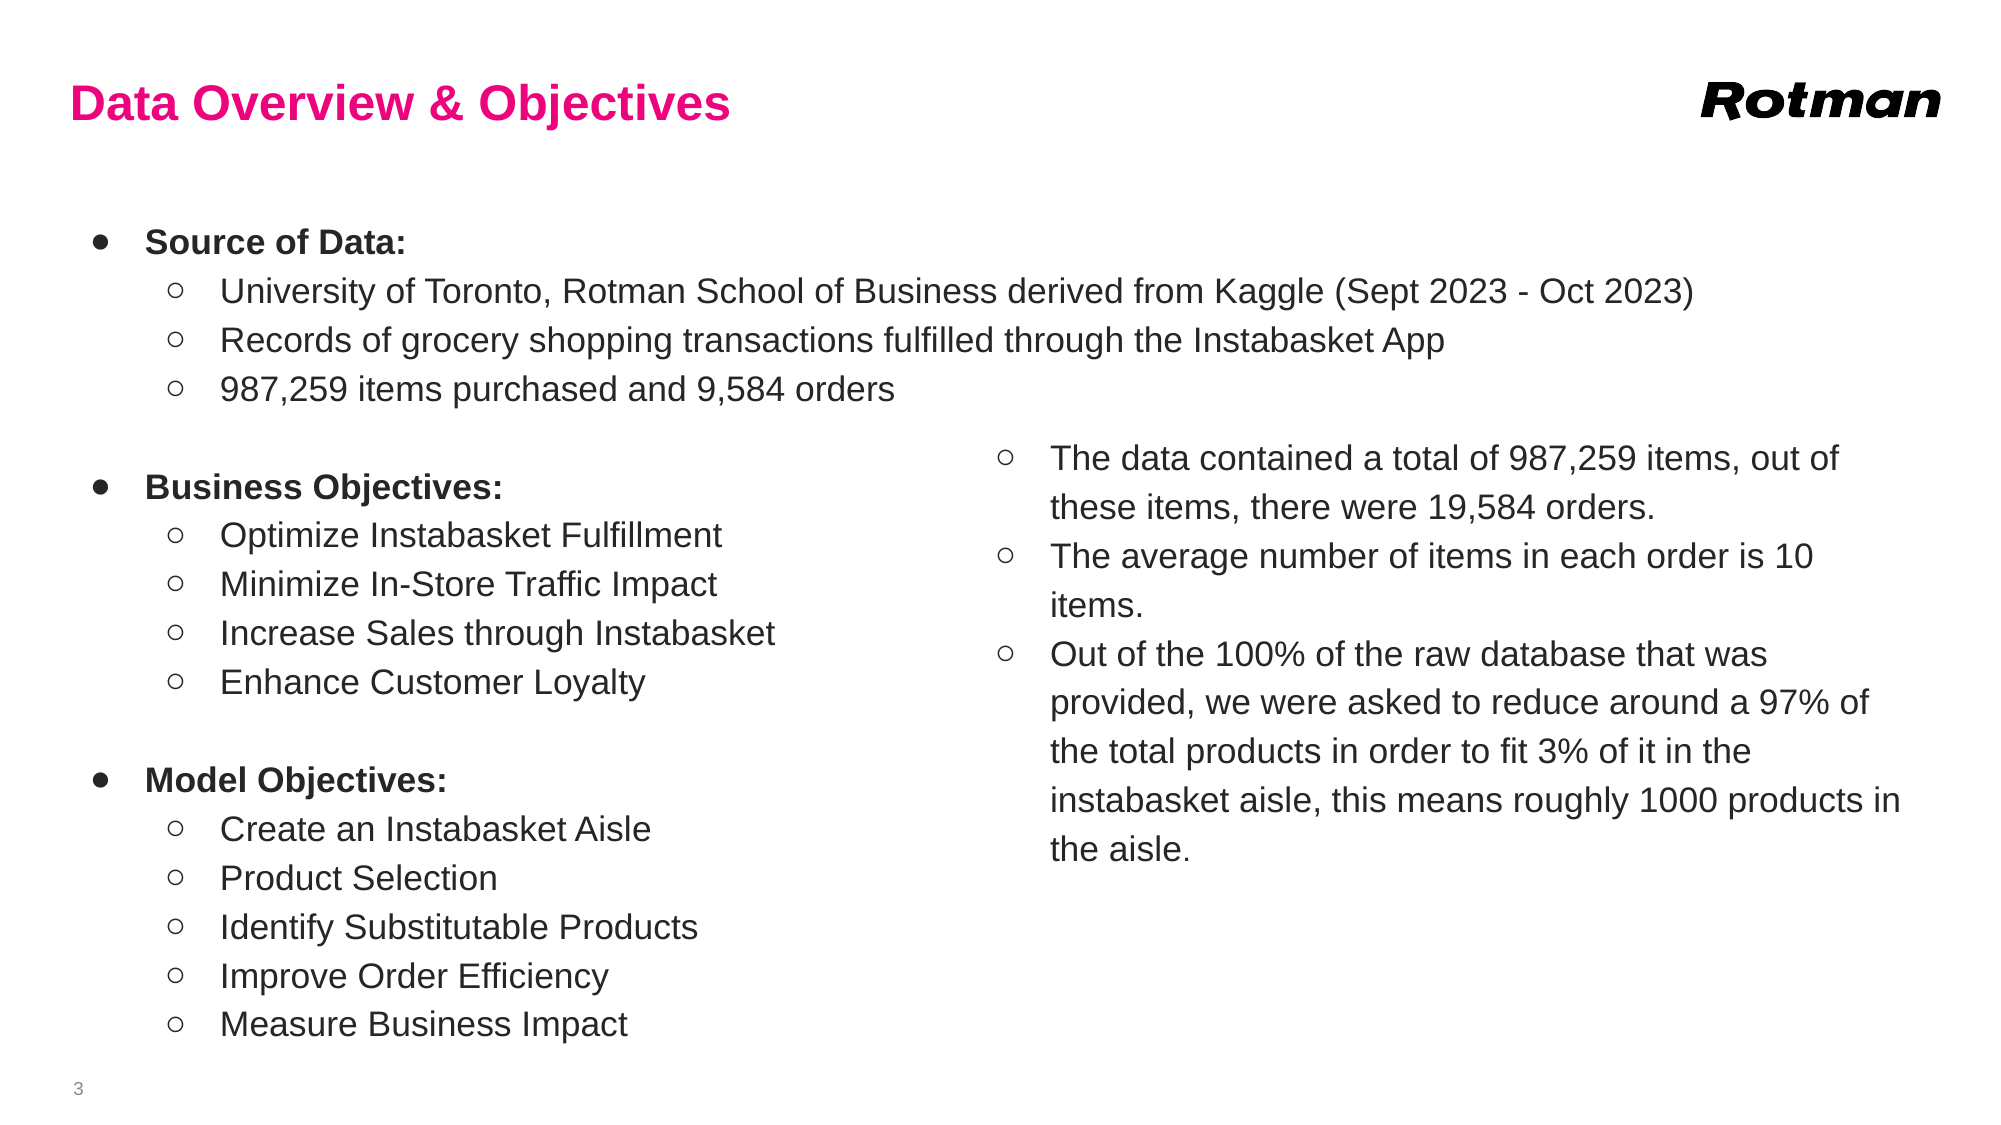

# Data Overview & Objectives
Source of Data:
University of Toronto, Rotman School of Business derived from Kaggle (Sept 2023 - Oct 2023)
Records of grocery shopping transactions fulfilled through the Instabasket App
987,259 items purchased and 9,584 orders

Business Objectives:
Optimize Instabasket Fulfillment
Minimize In-Store Traffic Impact
Increase Sales through Instabasket
Enhance Customer Loyalty

Model Objectives:
Create an Instabasket Aisle
Product Selection
Identify Substitutable Products
Improve Order Efficiency
Measure Business Impact

The data contained a total of 987,259 items, out of these items, there were 19,584 orders.
The average number of items in each order is 10 items.
Out of the 100% of the raw database that was provided, we were asked to reduce around a 97% of the total products in order to fit 3% of it in the instabasket aisle, this means roughly 1000 products in the aisle.

3